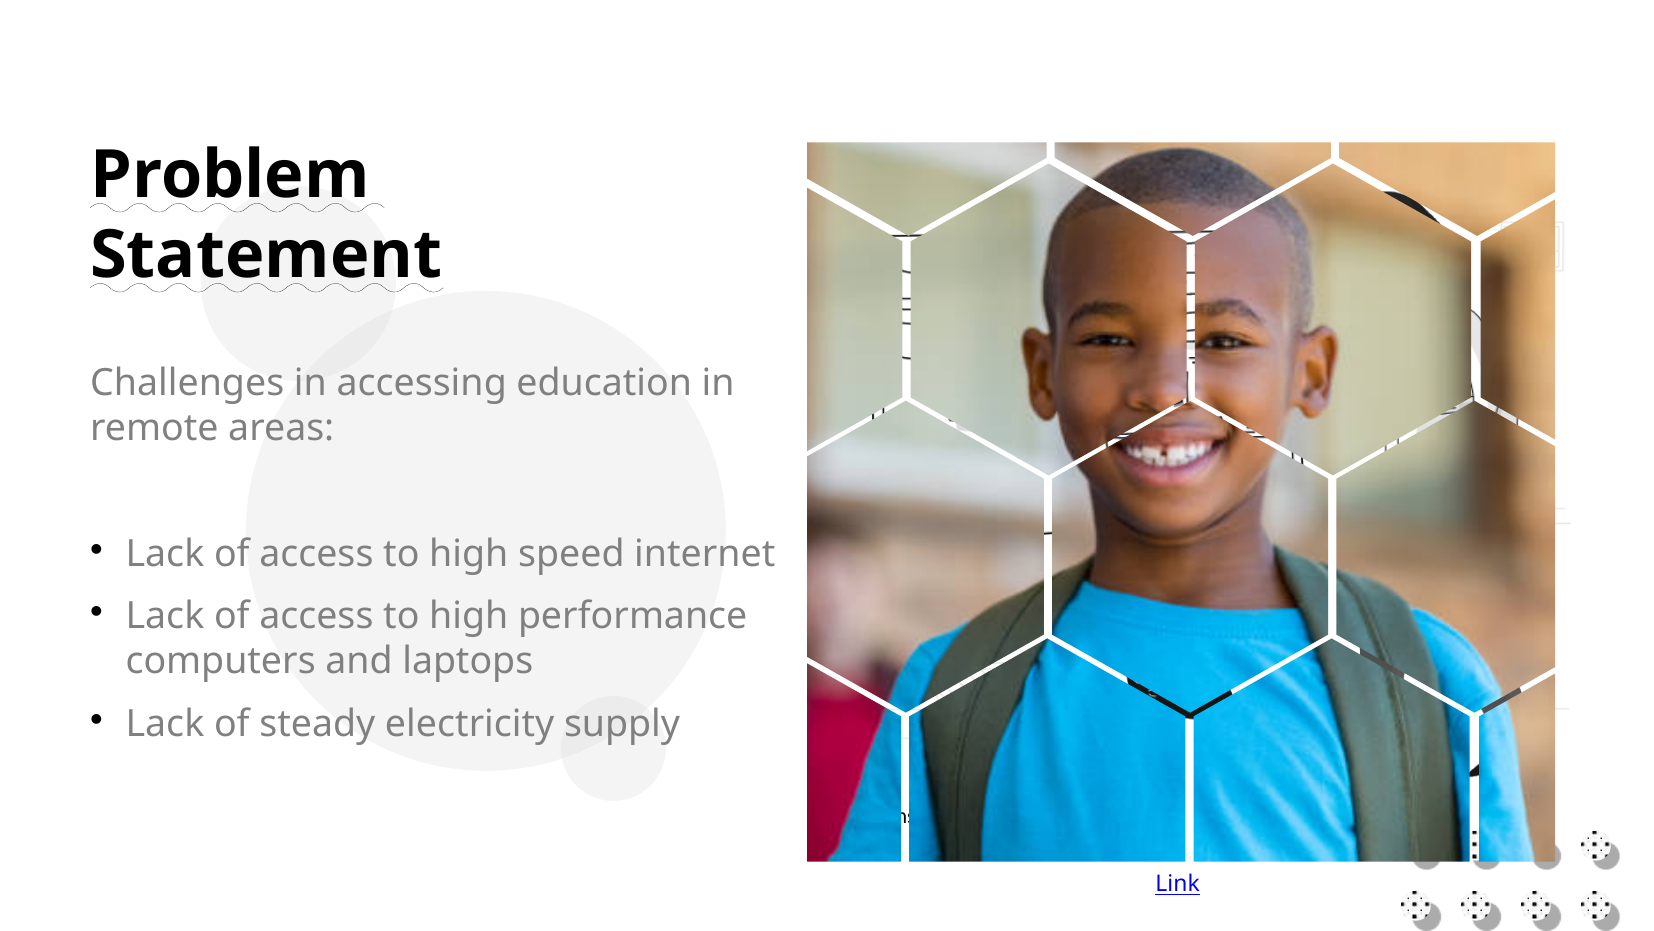

Problem Statement

Challenges in accessing education in remote areas:

Lack of access to high speed internet
Lack of access to high performance computers and laptops
Lack of steady electricity supply
Link